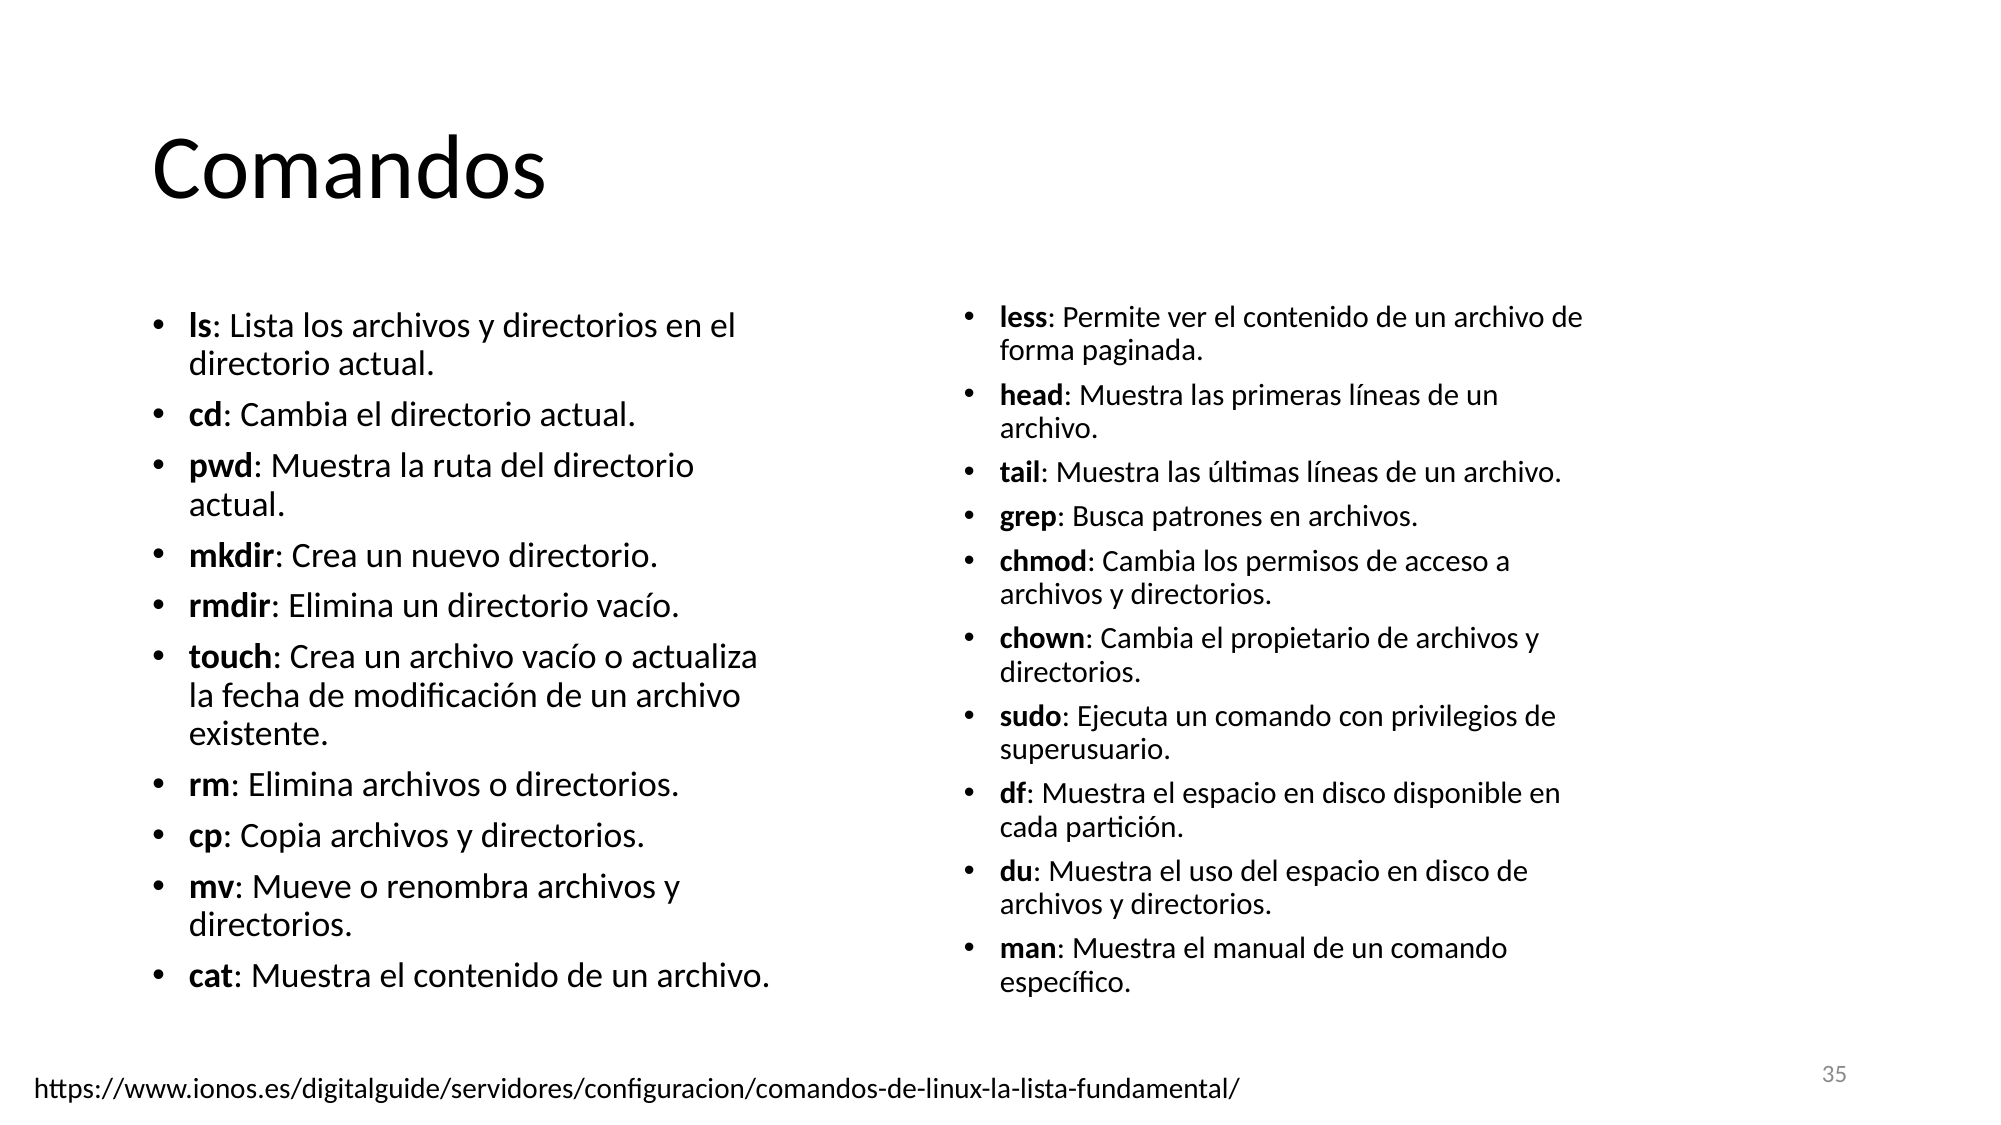

# Comandos
less: Permite ver el contenido de un archivo de forma paginada.
head: Muestra las primeras líneas de un archivo.
tail: Muestra las últimas líneas de un archivo.
grep: Busca patrones en archivos.
chmod: Cambia los permisos de acceso a archivos y directorios.
chown: Cambia el propietario de archivos y directorios.
sudo: Ejecuta un comando con privilegios de superusuario.
df: Muestra el espacio en disco disponible en cada partición.
du: Muestra el uso del espacio en disco de archivos y directorios.
man: Muestra el manual de un comando específico.

ls: Lista los archivos y directorios en el directorio actual.
cd: Cambia el directorio actual.
pwd: Muestra la ruta del directorio actual.
mkdir: Crea un nuevo directorio.
rmdir: Elimina un directorio vacío.
touch: Crea un archivo vacío o actualiza la fecha de modificación de un archivo existente.
rm: Elimina archivos o directorios.
cp: Copia archivos y directorios.
mv: Mueve o renombra archivos y directorios.
cat: Muestra el contenido de un archivo.

35
https://www.ionos.es/digitalguide/servidores/configuracion/comandos-de-linux-la-lista-fundamental/